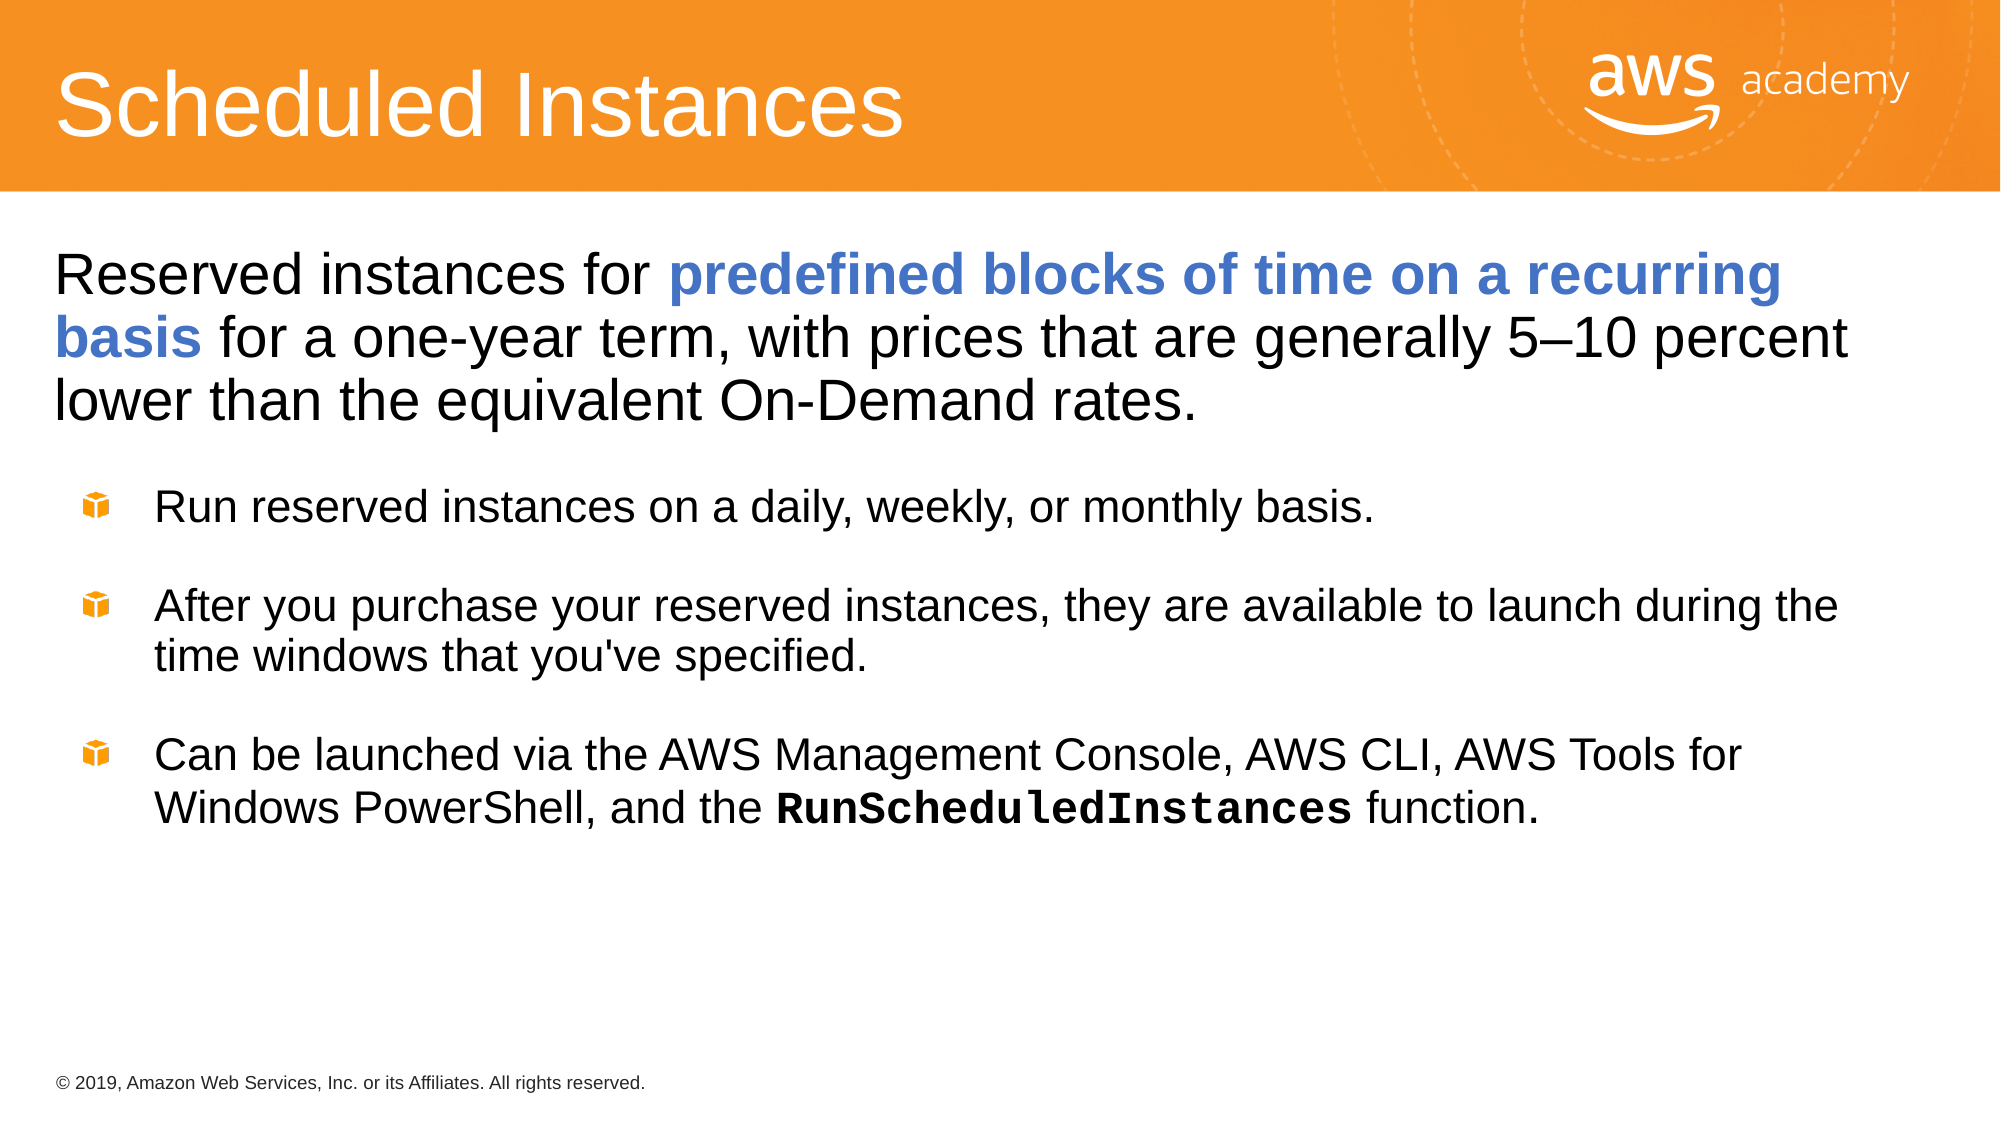

# Scheduled Instances
Reserved instances for predefined blocks of time on a recurring basis for a one-year term, with prices that are generally 5–10 percent lower than the equivalent On-Demand rates.
Run reserved instances on a daily, weekly, or monthly basis.
After you purchase your reserved instances, they are available to launch during the time windows that you've specified.
Can be launched via the AWS Management Console, AWS CLI, AWS Tools for Windows PowerShell, and the RunScheduledInstances function.